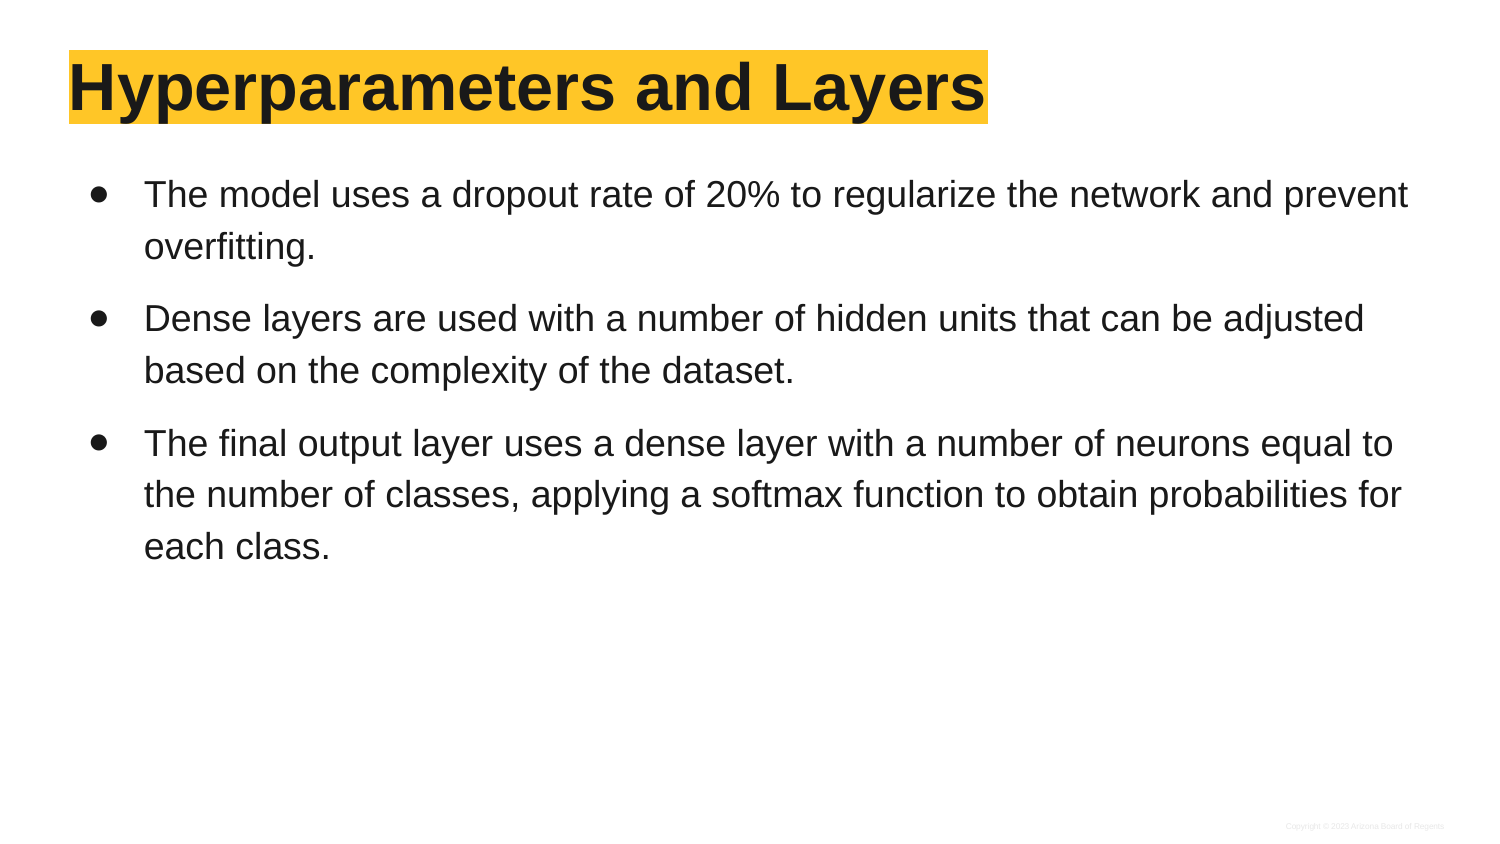

# Hyperparameters and Layers
The model uses a dropout rate of 20% to regularize the network and prevent overfitting.
Dense layers are used with a number of hidden units that can be adjusted based on the complexity of the dataset.
The final output layer uses a dense layer with a number of neurons equal to the number of classes, applying a softmax function to obtain probabilities for each class.